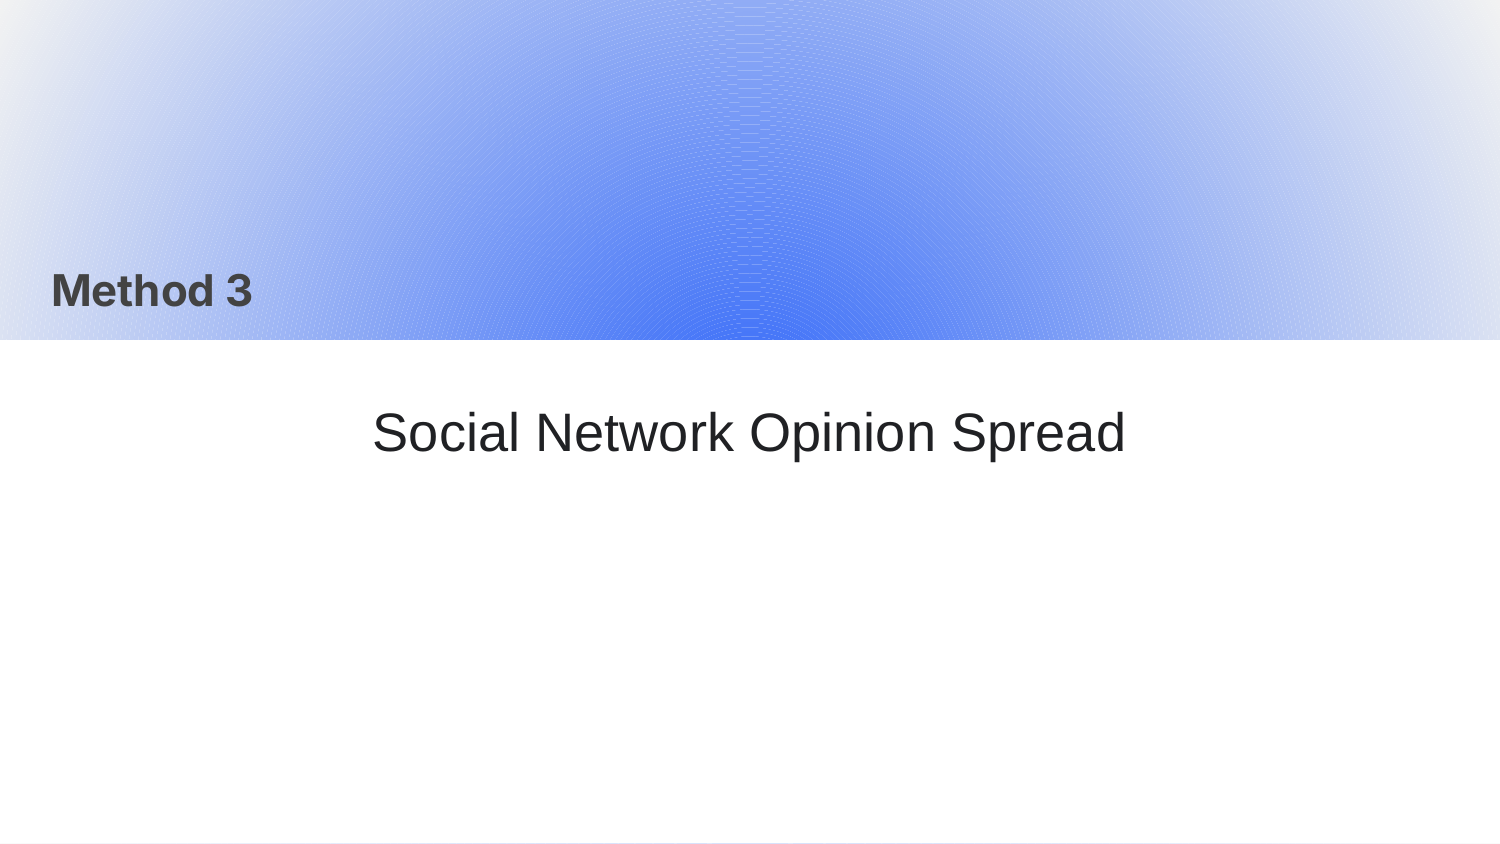

Method 3
# Social Network Opinion Spread